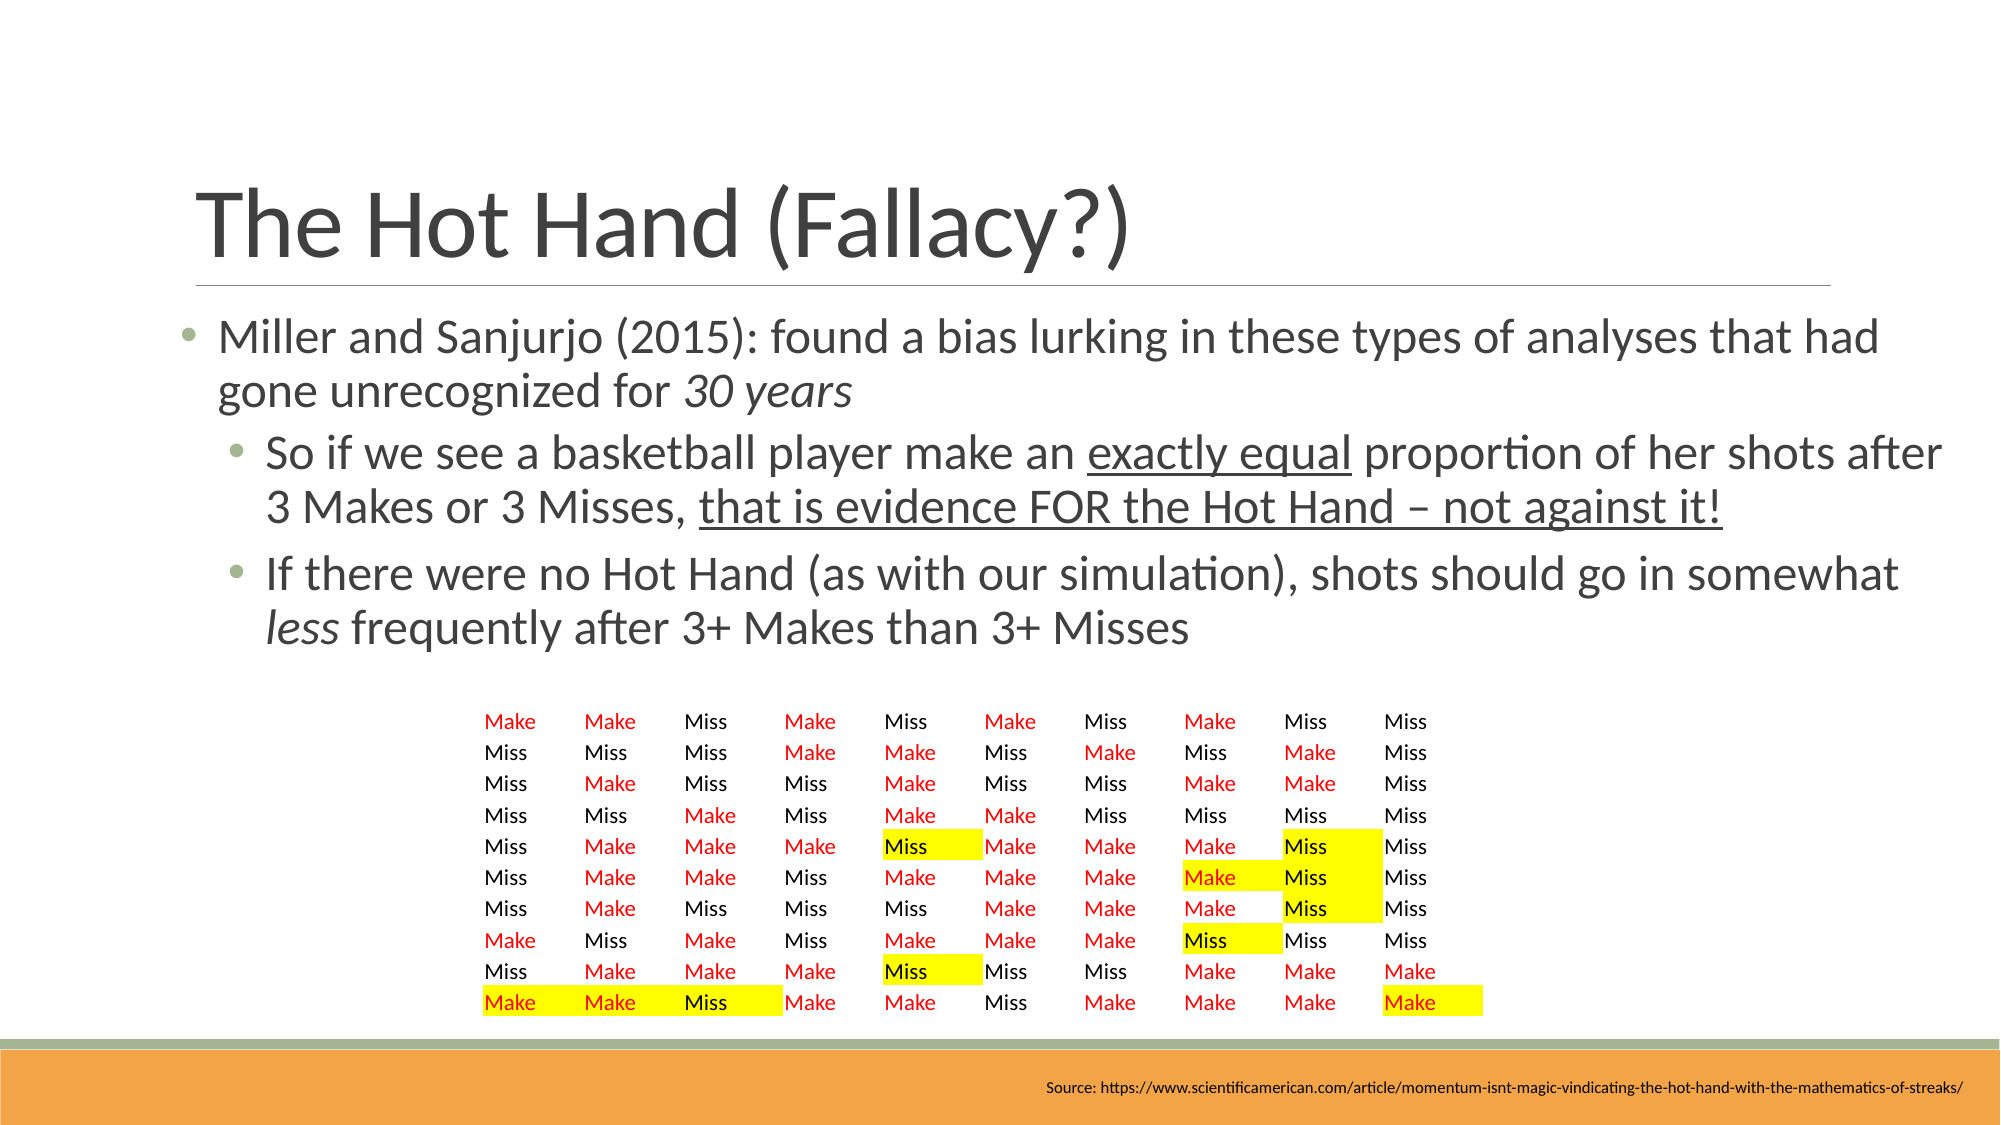

# The Hot Hand (Fallacy?)
Miller and Sanjurjo (2015): found a bias lurking in these types of analyses that had gone unrecognized for 30 years
So if we see a basketball player make an exactly equal proportion of her shots after 3 Makes or 3 Misses, that is evidence FOR the Hot Hand – not against it!
If there were no Hot Hand (as with our simulation), shots should go in somewhat less frequently after 3+ Makes than 3+ Misses
| Make | Make | Miss | Make | Miss | Make | Miss | Make | Miss | Miss |
| --- | --- | --- | --- | --- | --- | --- | --- | --- | --- |
| Miss | Miss | Miss | Make | Make | Miss | Make | Miss | Make | Miss |
| Miss | Make | Miss | Miss | Make | Miss | Miss | Make | Make | Miss |
| Miss | Miss | Make | Miss | Make | Make | Miss | Miss | Miss | Miss |
| Miss | Make | Make | Make | Miss | Make | Make | Make | Miss | Miss |
| Miss | Make | Make | Miss | Make | Make | Make | Make | Miss | Miss |
| Miss | Make | Miss | Miss | Miss | Make | Make | Make | Miss | Miss |
| Make | Miss | Make | Miss | Make | Make | Make | Miss | Miss | Miss |
| Miss | Make | Make | Make | Miss | Miss | Miss | Make | Make | Make |
| Make | Make | Miss | Make | Make | Miss | Make | Make | Make | Make |
Source: https://www.scientificamerican.com/article/momentum-isnt-magic-vindicating-the-hot-hand-with-the-mathematics-of-streaks/